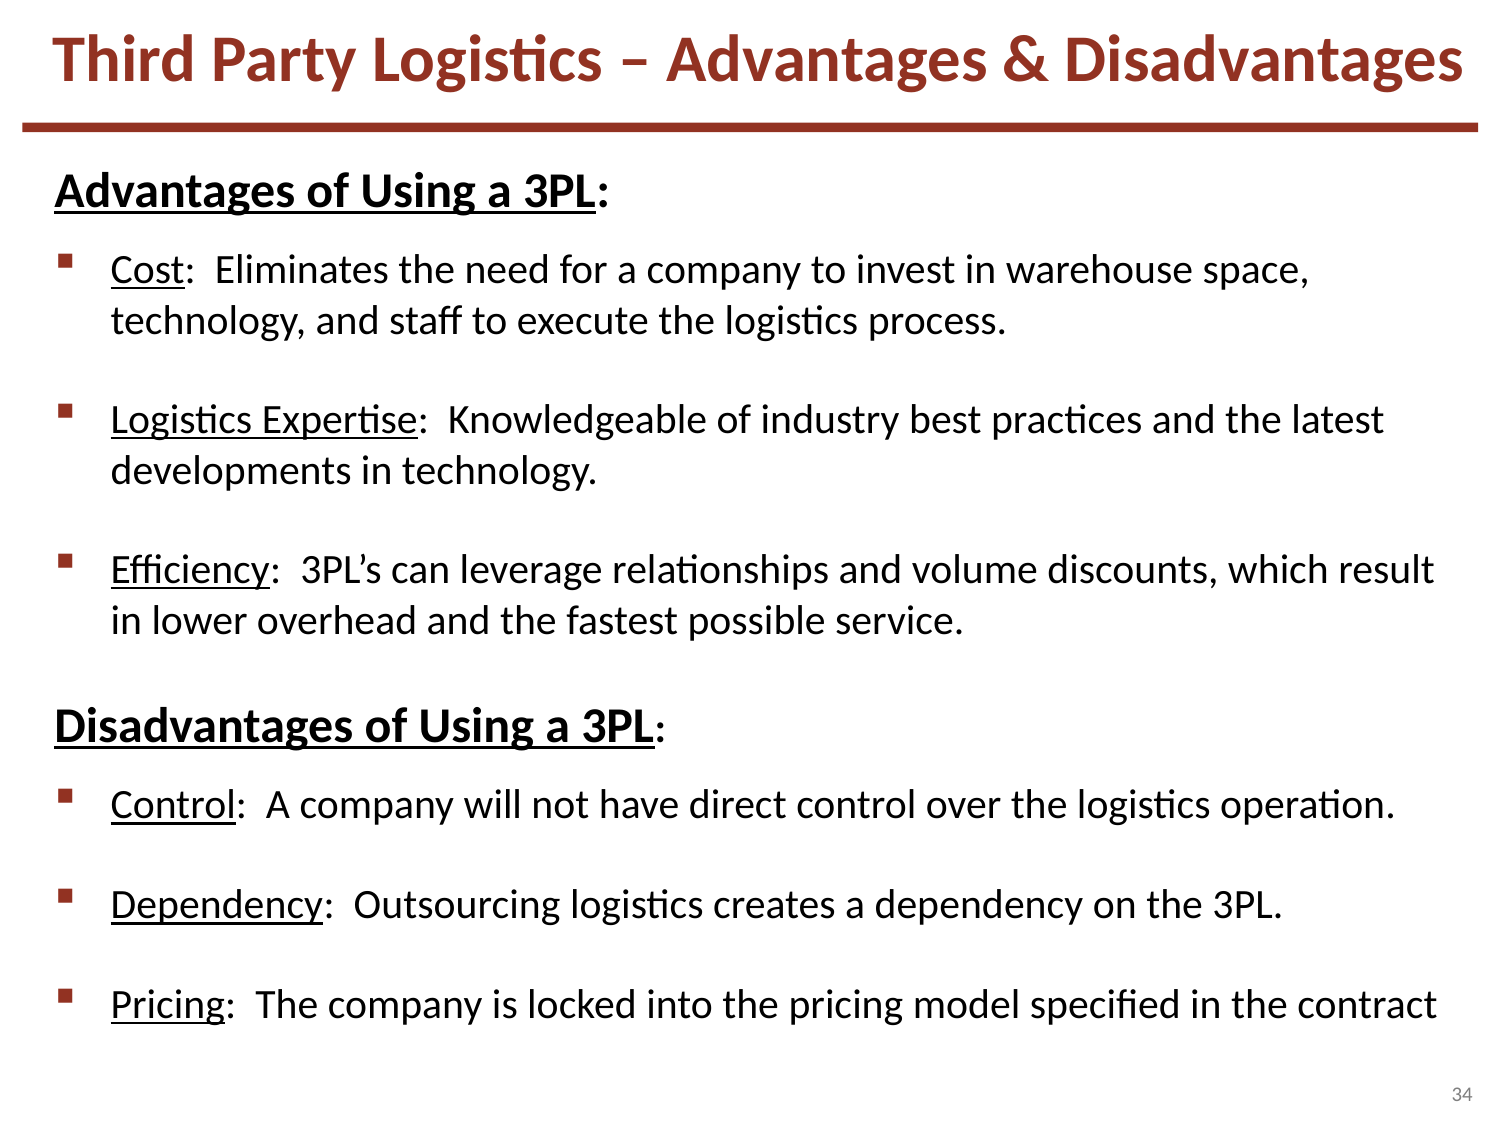

Third Party Logistics – Advantages & Disadvantages
Advantages of Using a 3PL:
Cost:  Eliminates the need for a company to invest in warehouse space, technology, and staff to execute the logistics process.
Logistics Expertise:  Knowledgeable of industry best practices and the latest developments in technology.
Efficiency:  3PL’s can leverage relationships and volume discounts, which result in lower overhead and the fastest possible service.
Disadvantages of Using a 3PL:
Control:  A company will not have direct control over the logistics operation.
Dependency:  Outsourcing logistics creates a dependency on the 3PL.
Pricing:  The company is locked into the pricing model specified in the contract
34